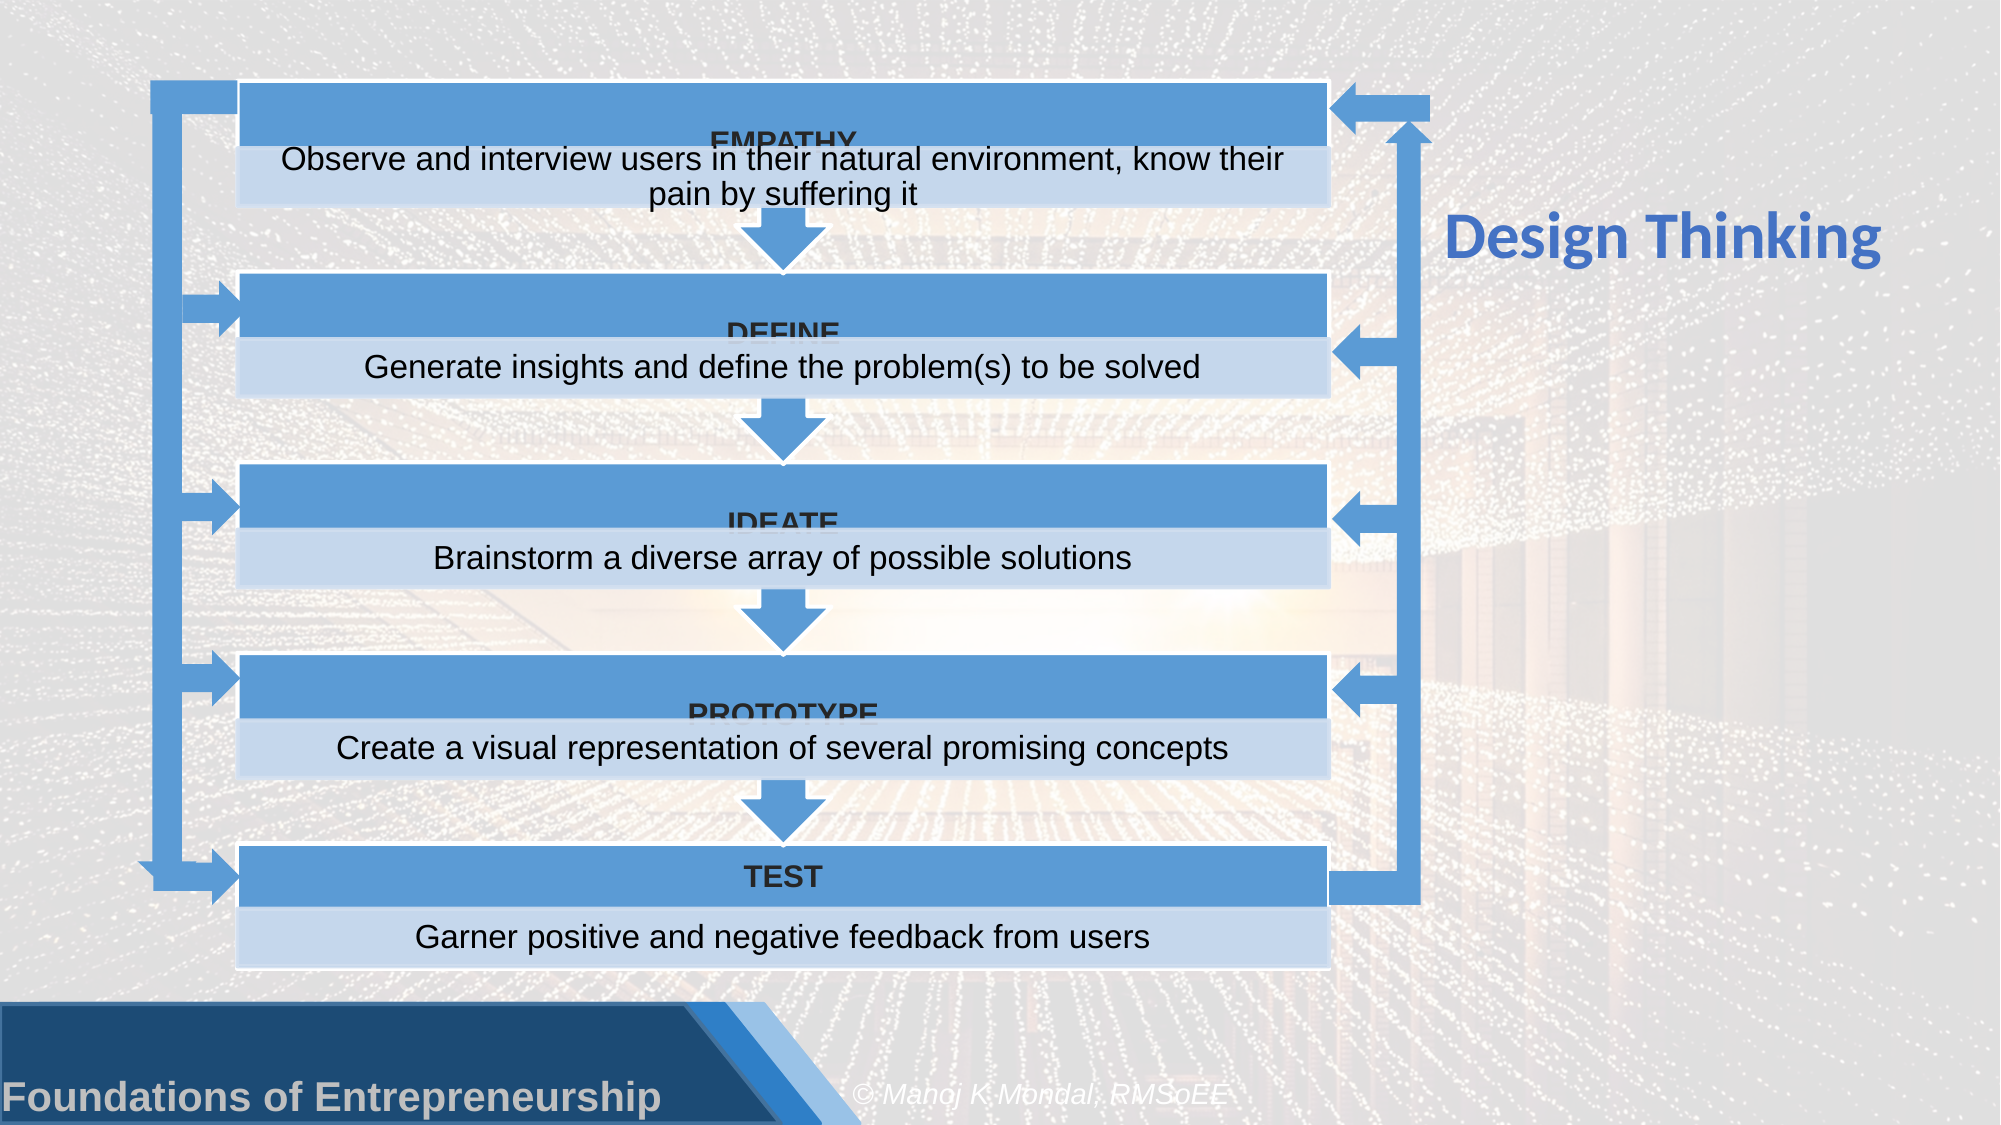

TEST
Garner positive and negative feedback from users
PROTOTYPE
Create a visual representation of several promising concepts
IDEATE
Brainstorm a diverse array of possible solutions
DEFINE
Generate insights and define the problem(s) to be solved
EMPATHY
Observe and interview users in their natural environment, know their pain by suffering it

# Design Thinking